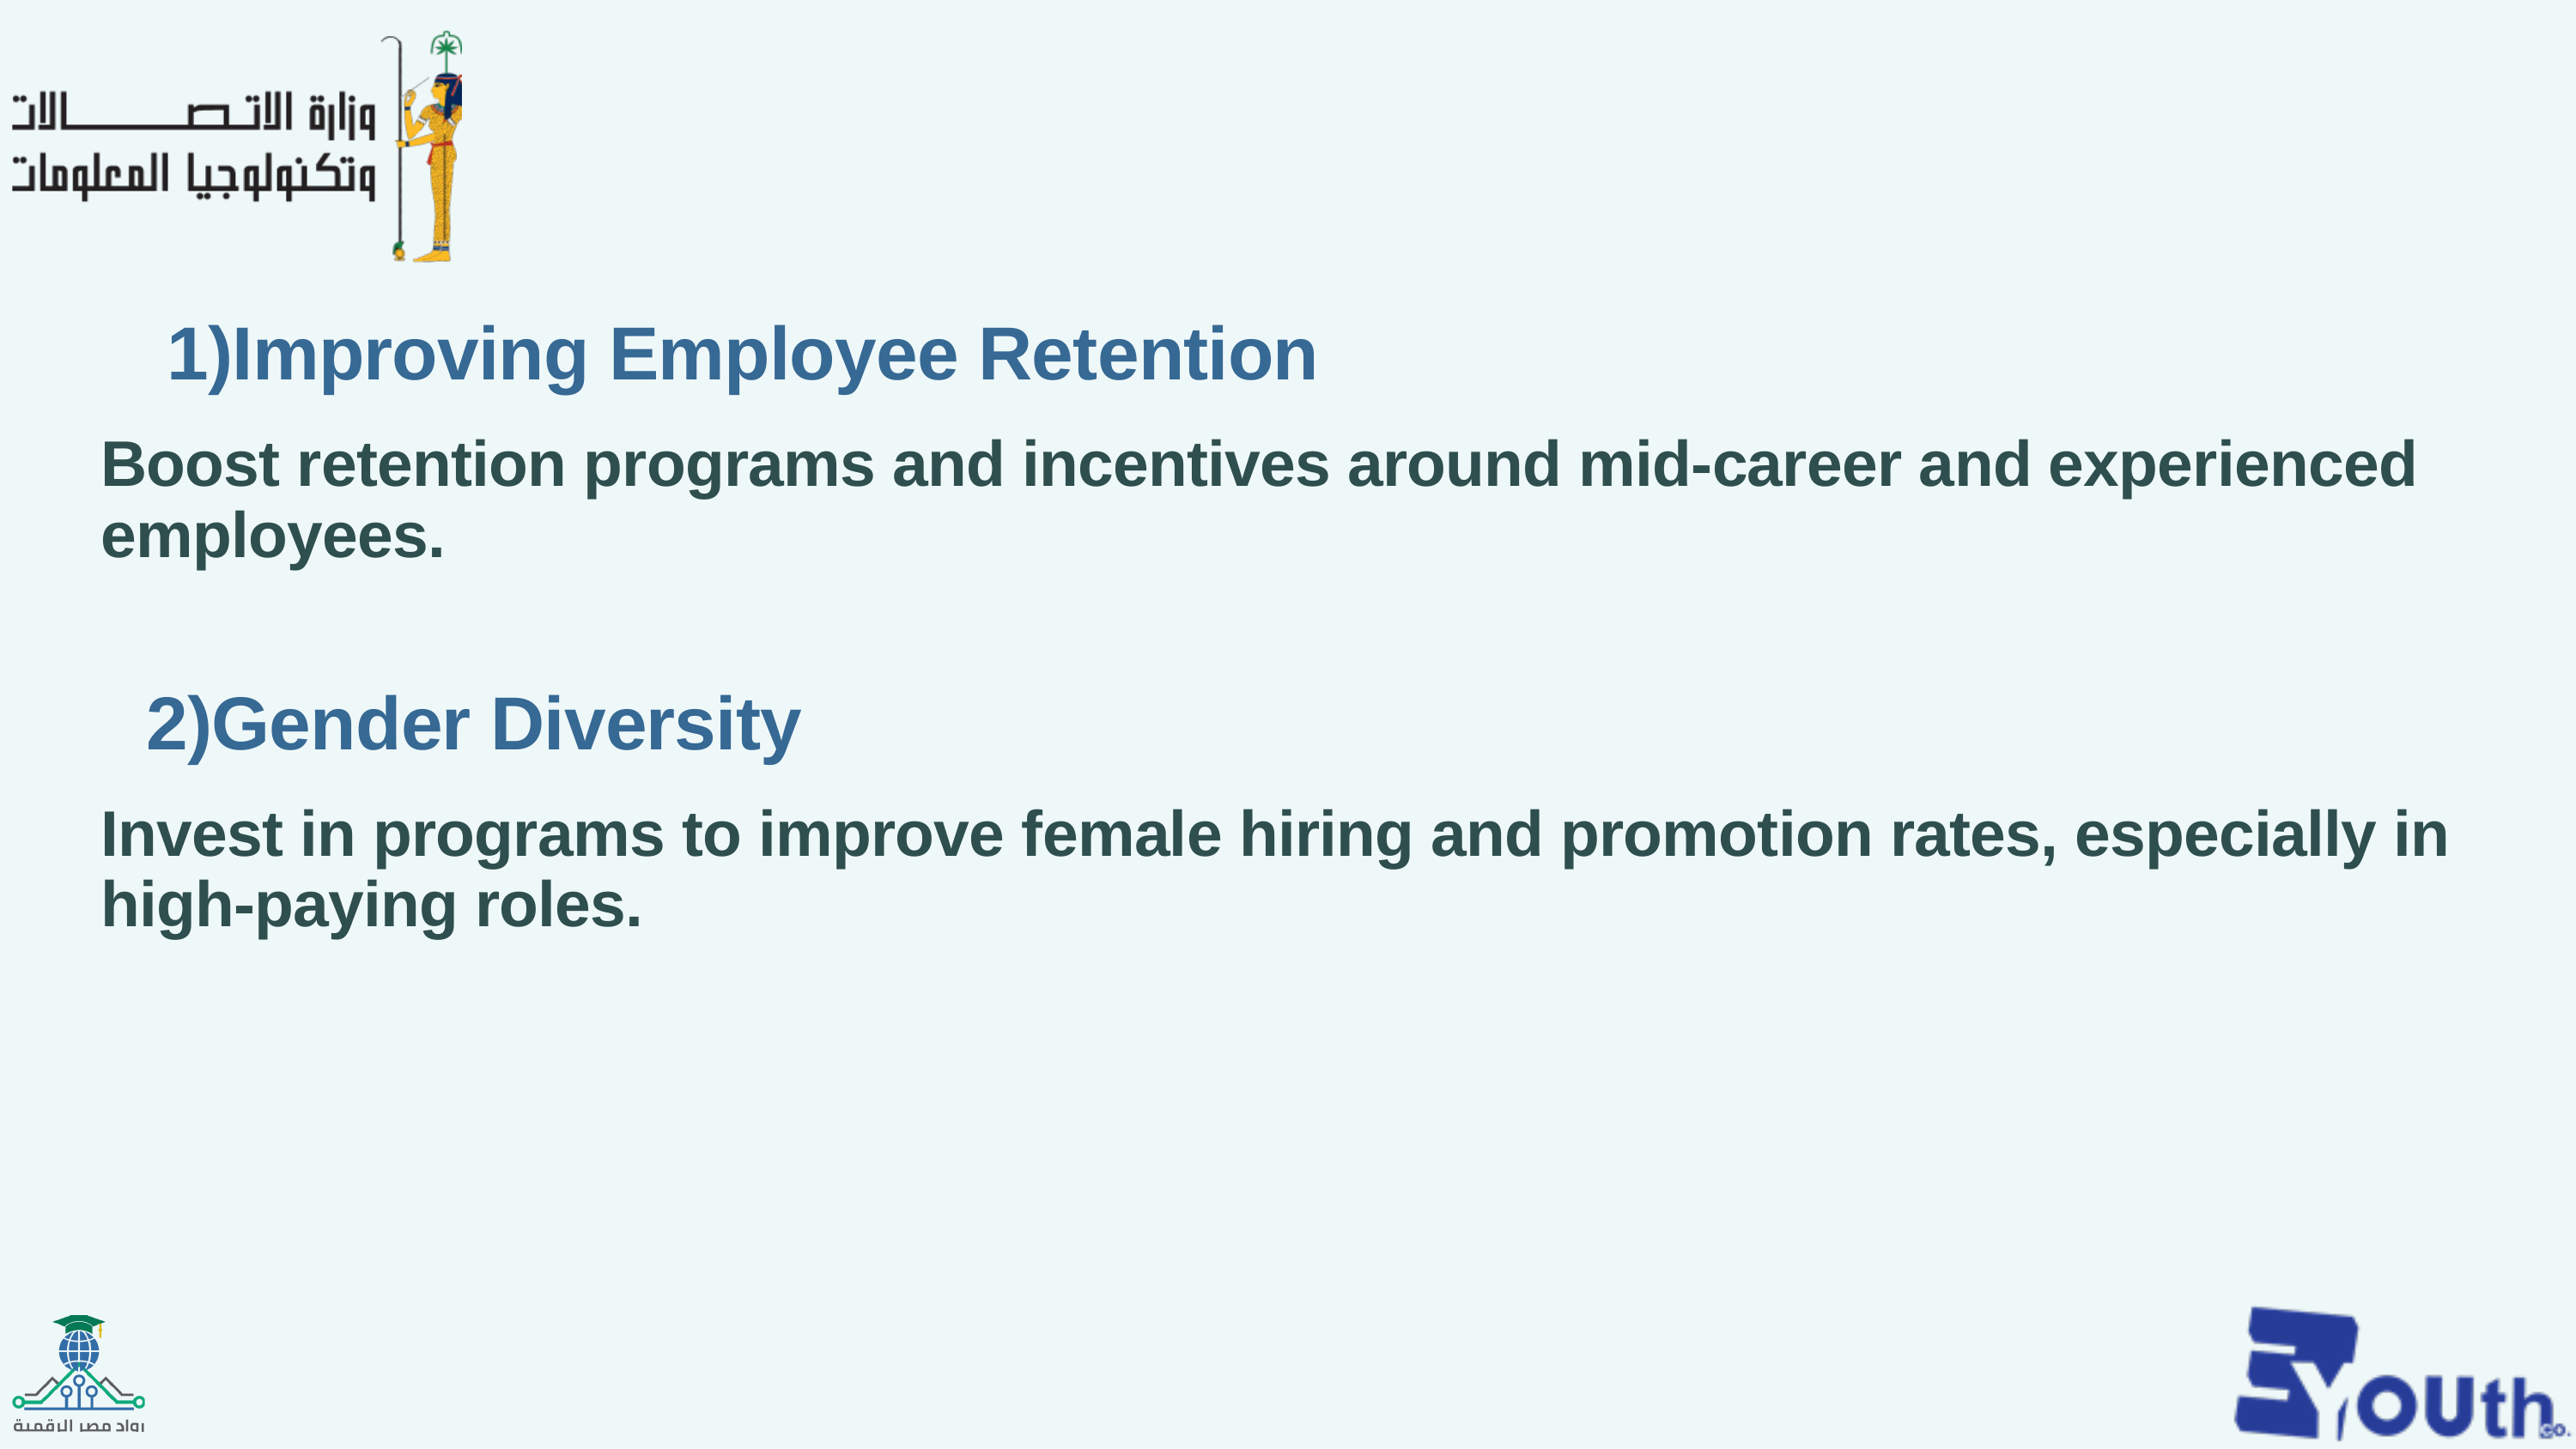

1
 1)Improving Employee Retention
Boost retention programs and incentives around mid-career and experienced employees.
2)Gender Diversity
Invest in programs to improve female hiring and promotion rates, especially in high-paying roles.
3